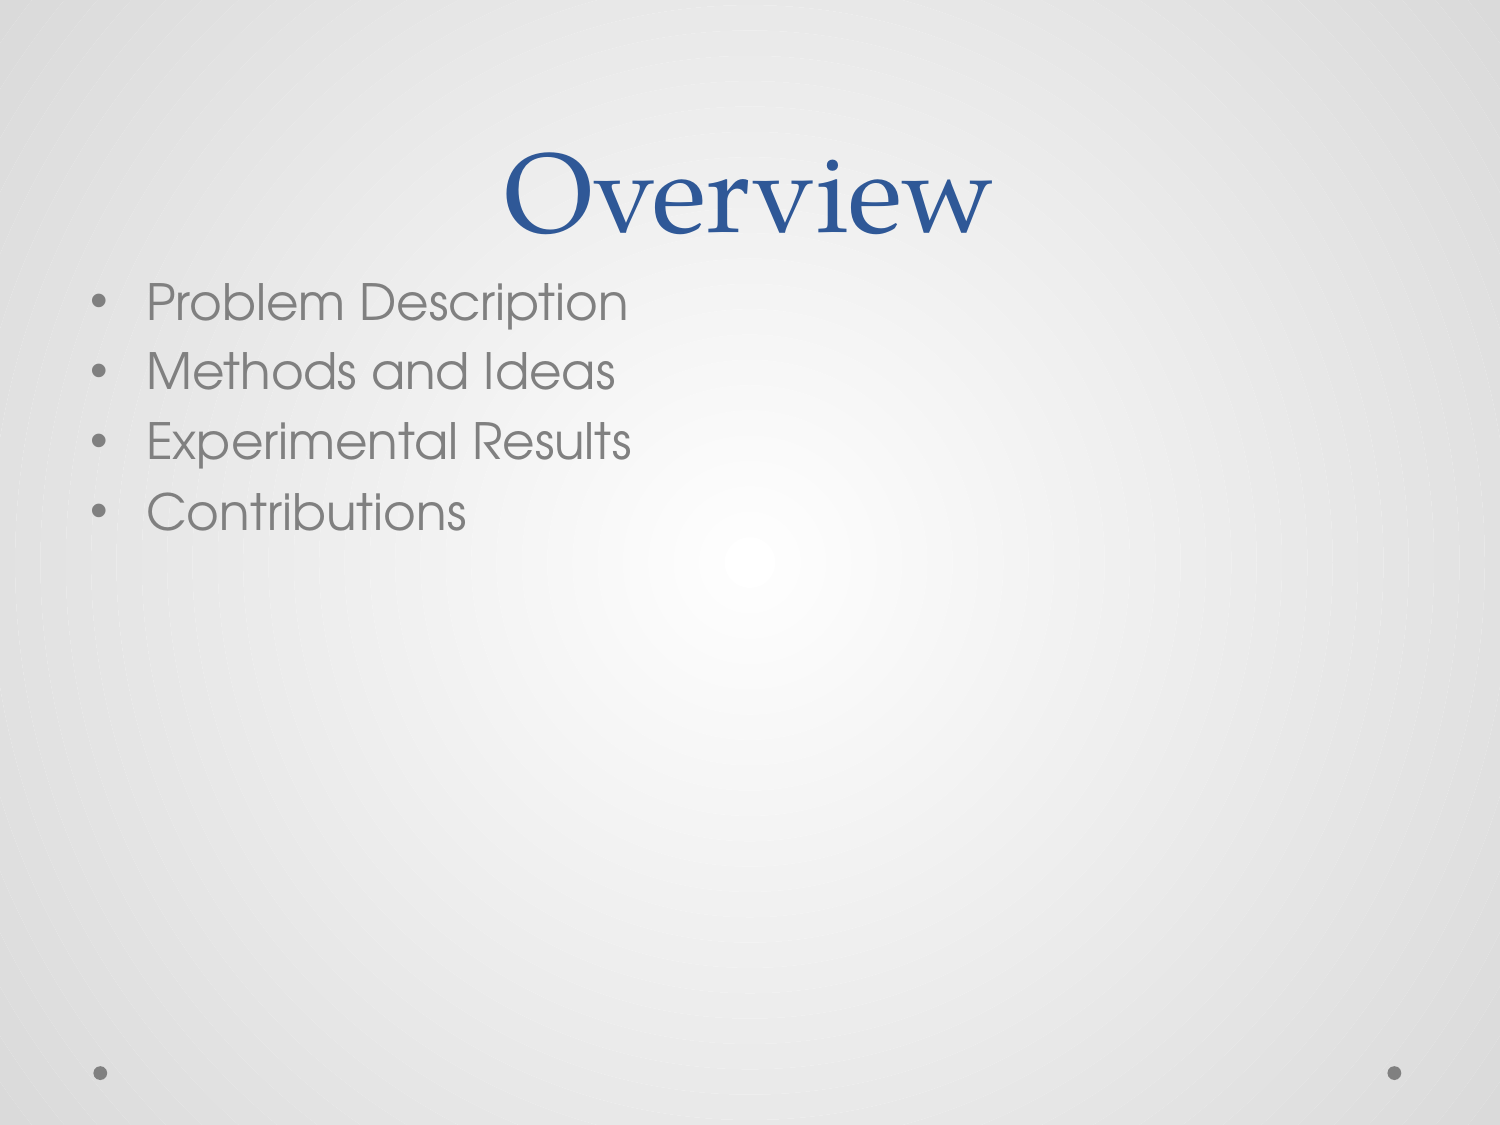

# Overview
Problem Description
Methods and Ideas
Experimental Results
Contributions